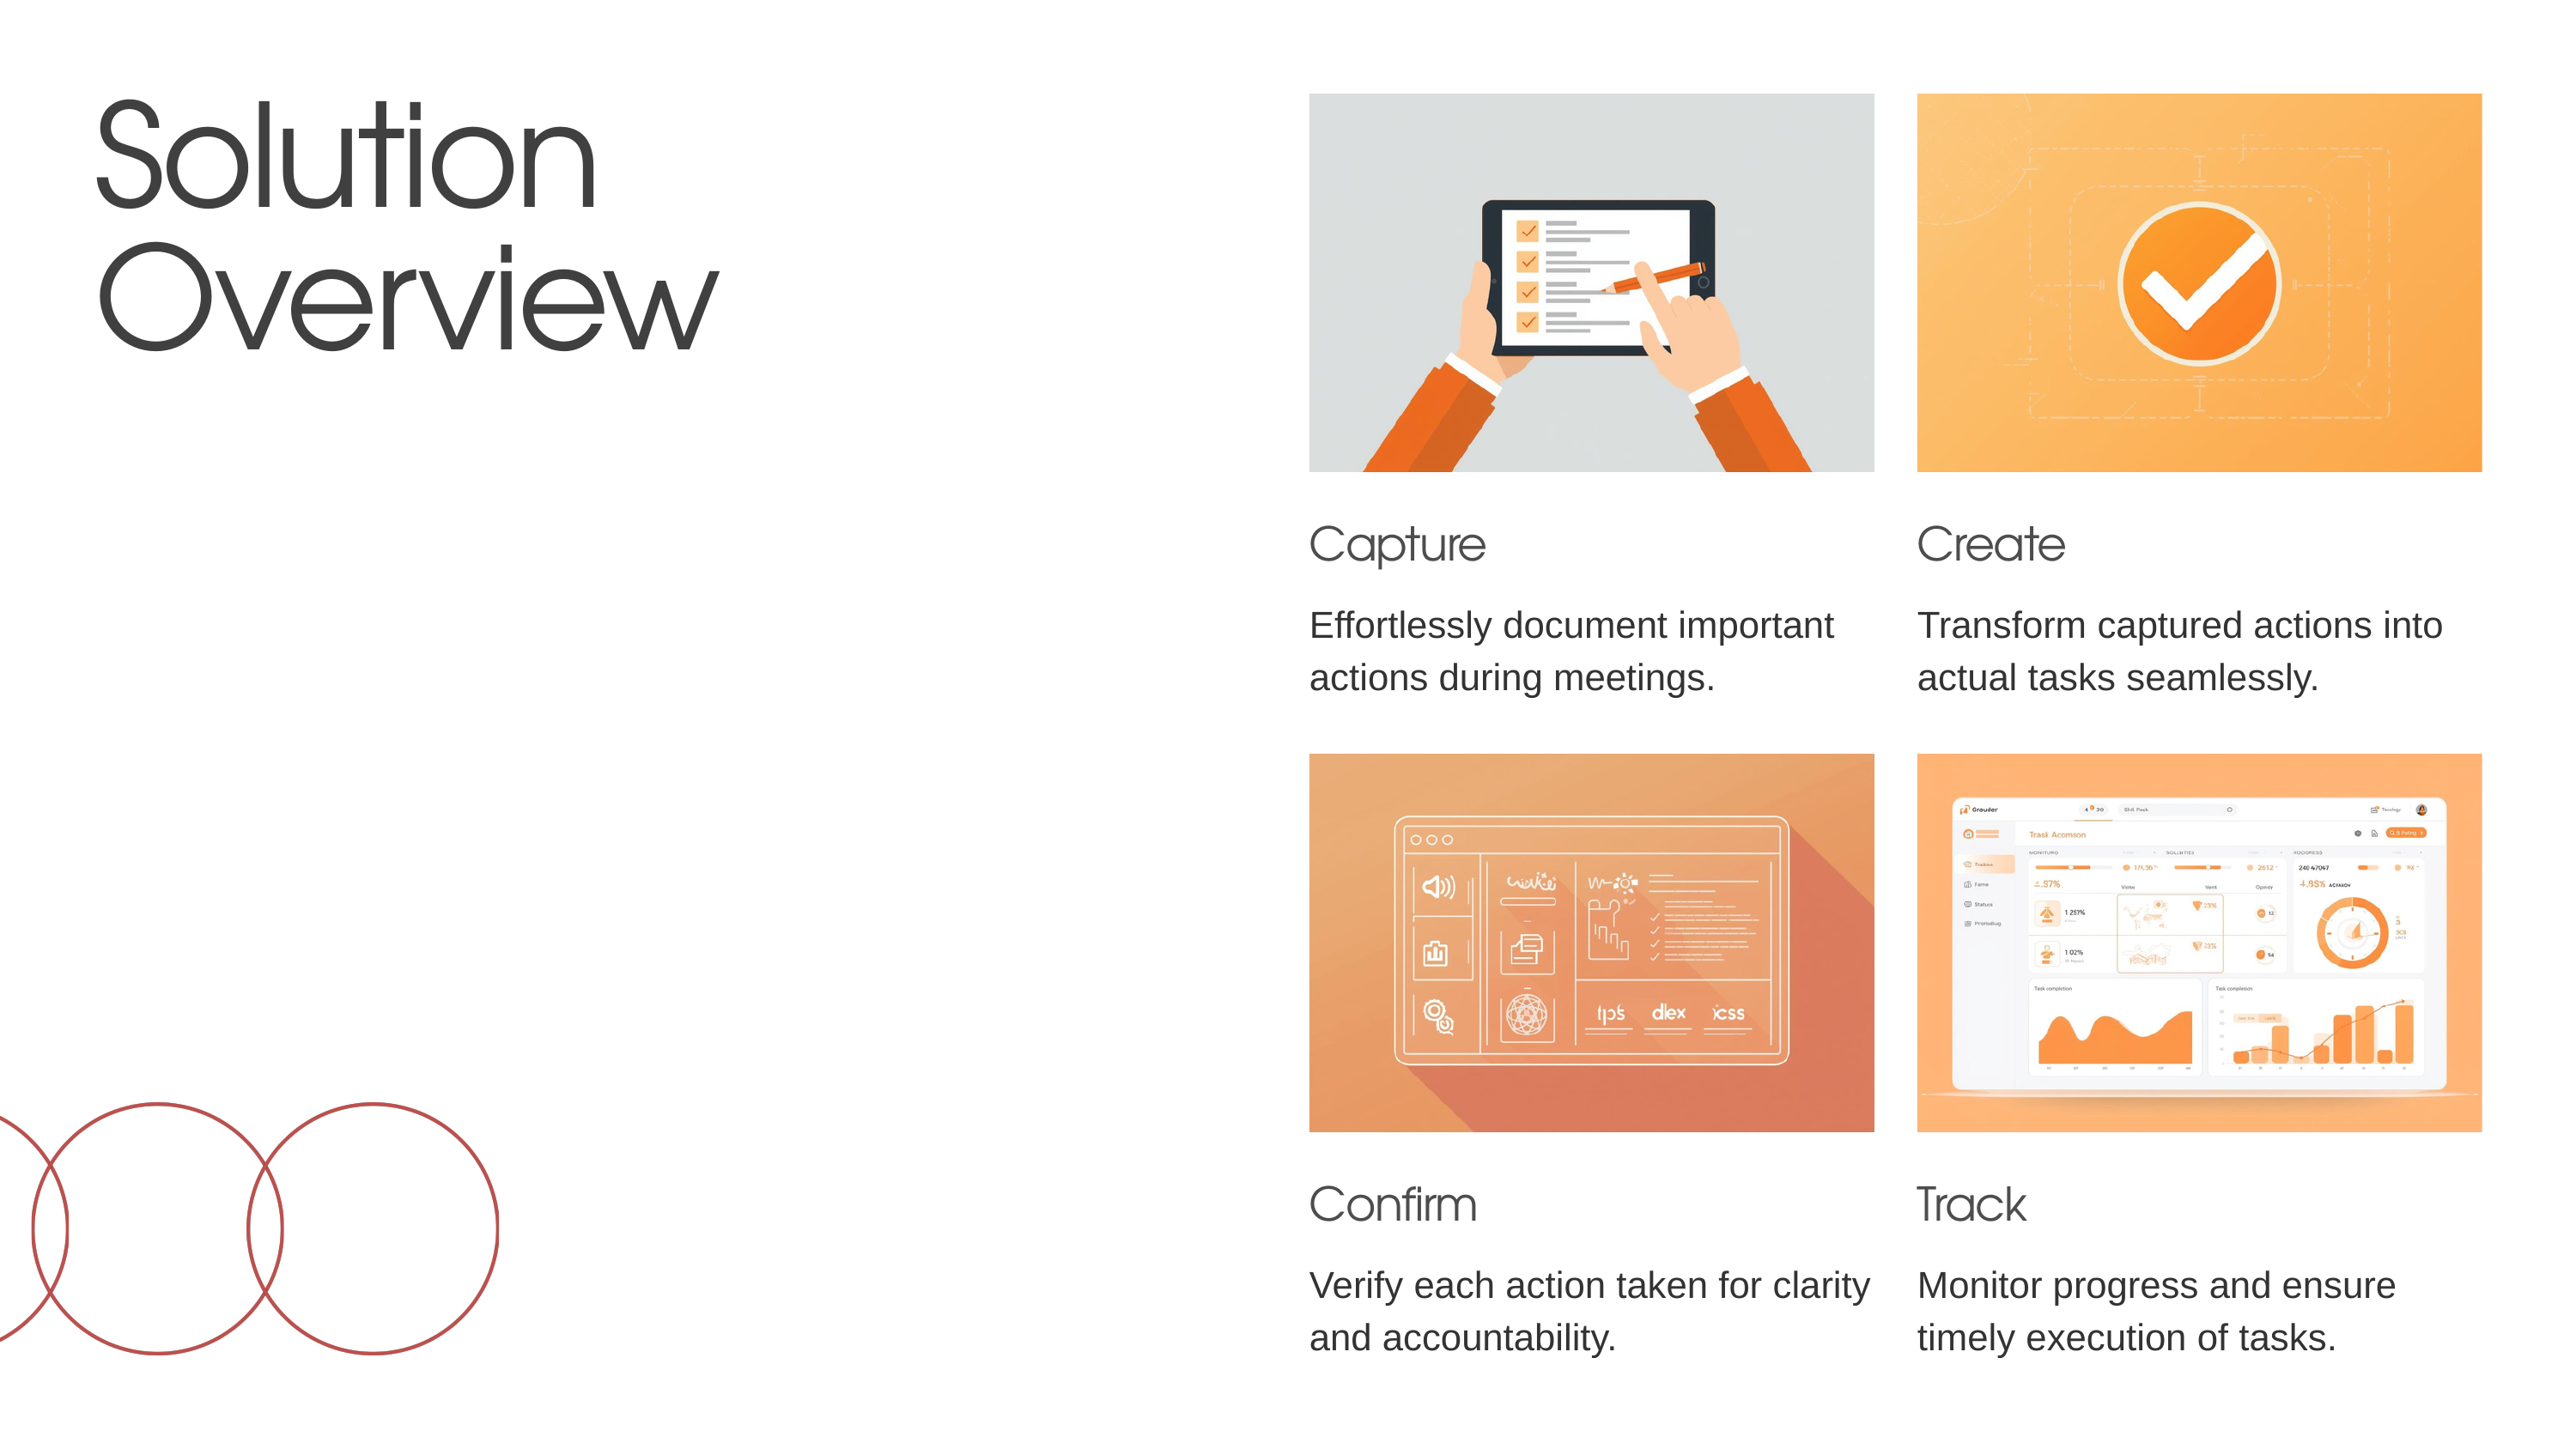

Solution Overview

Capture
Effortlessly document important actions during meetings.
Create
Transform captured actions into actual tasks seamlessly.

Confirm
Verify each action taken for clarity and accountability.
Track
Monitor progress and ensure timely execution of tasks.